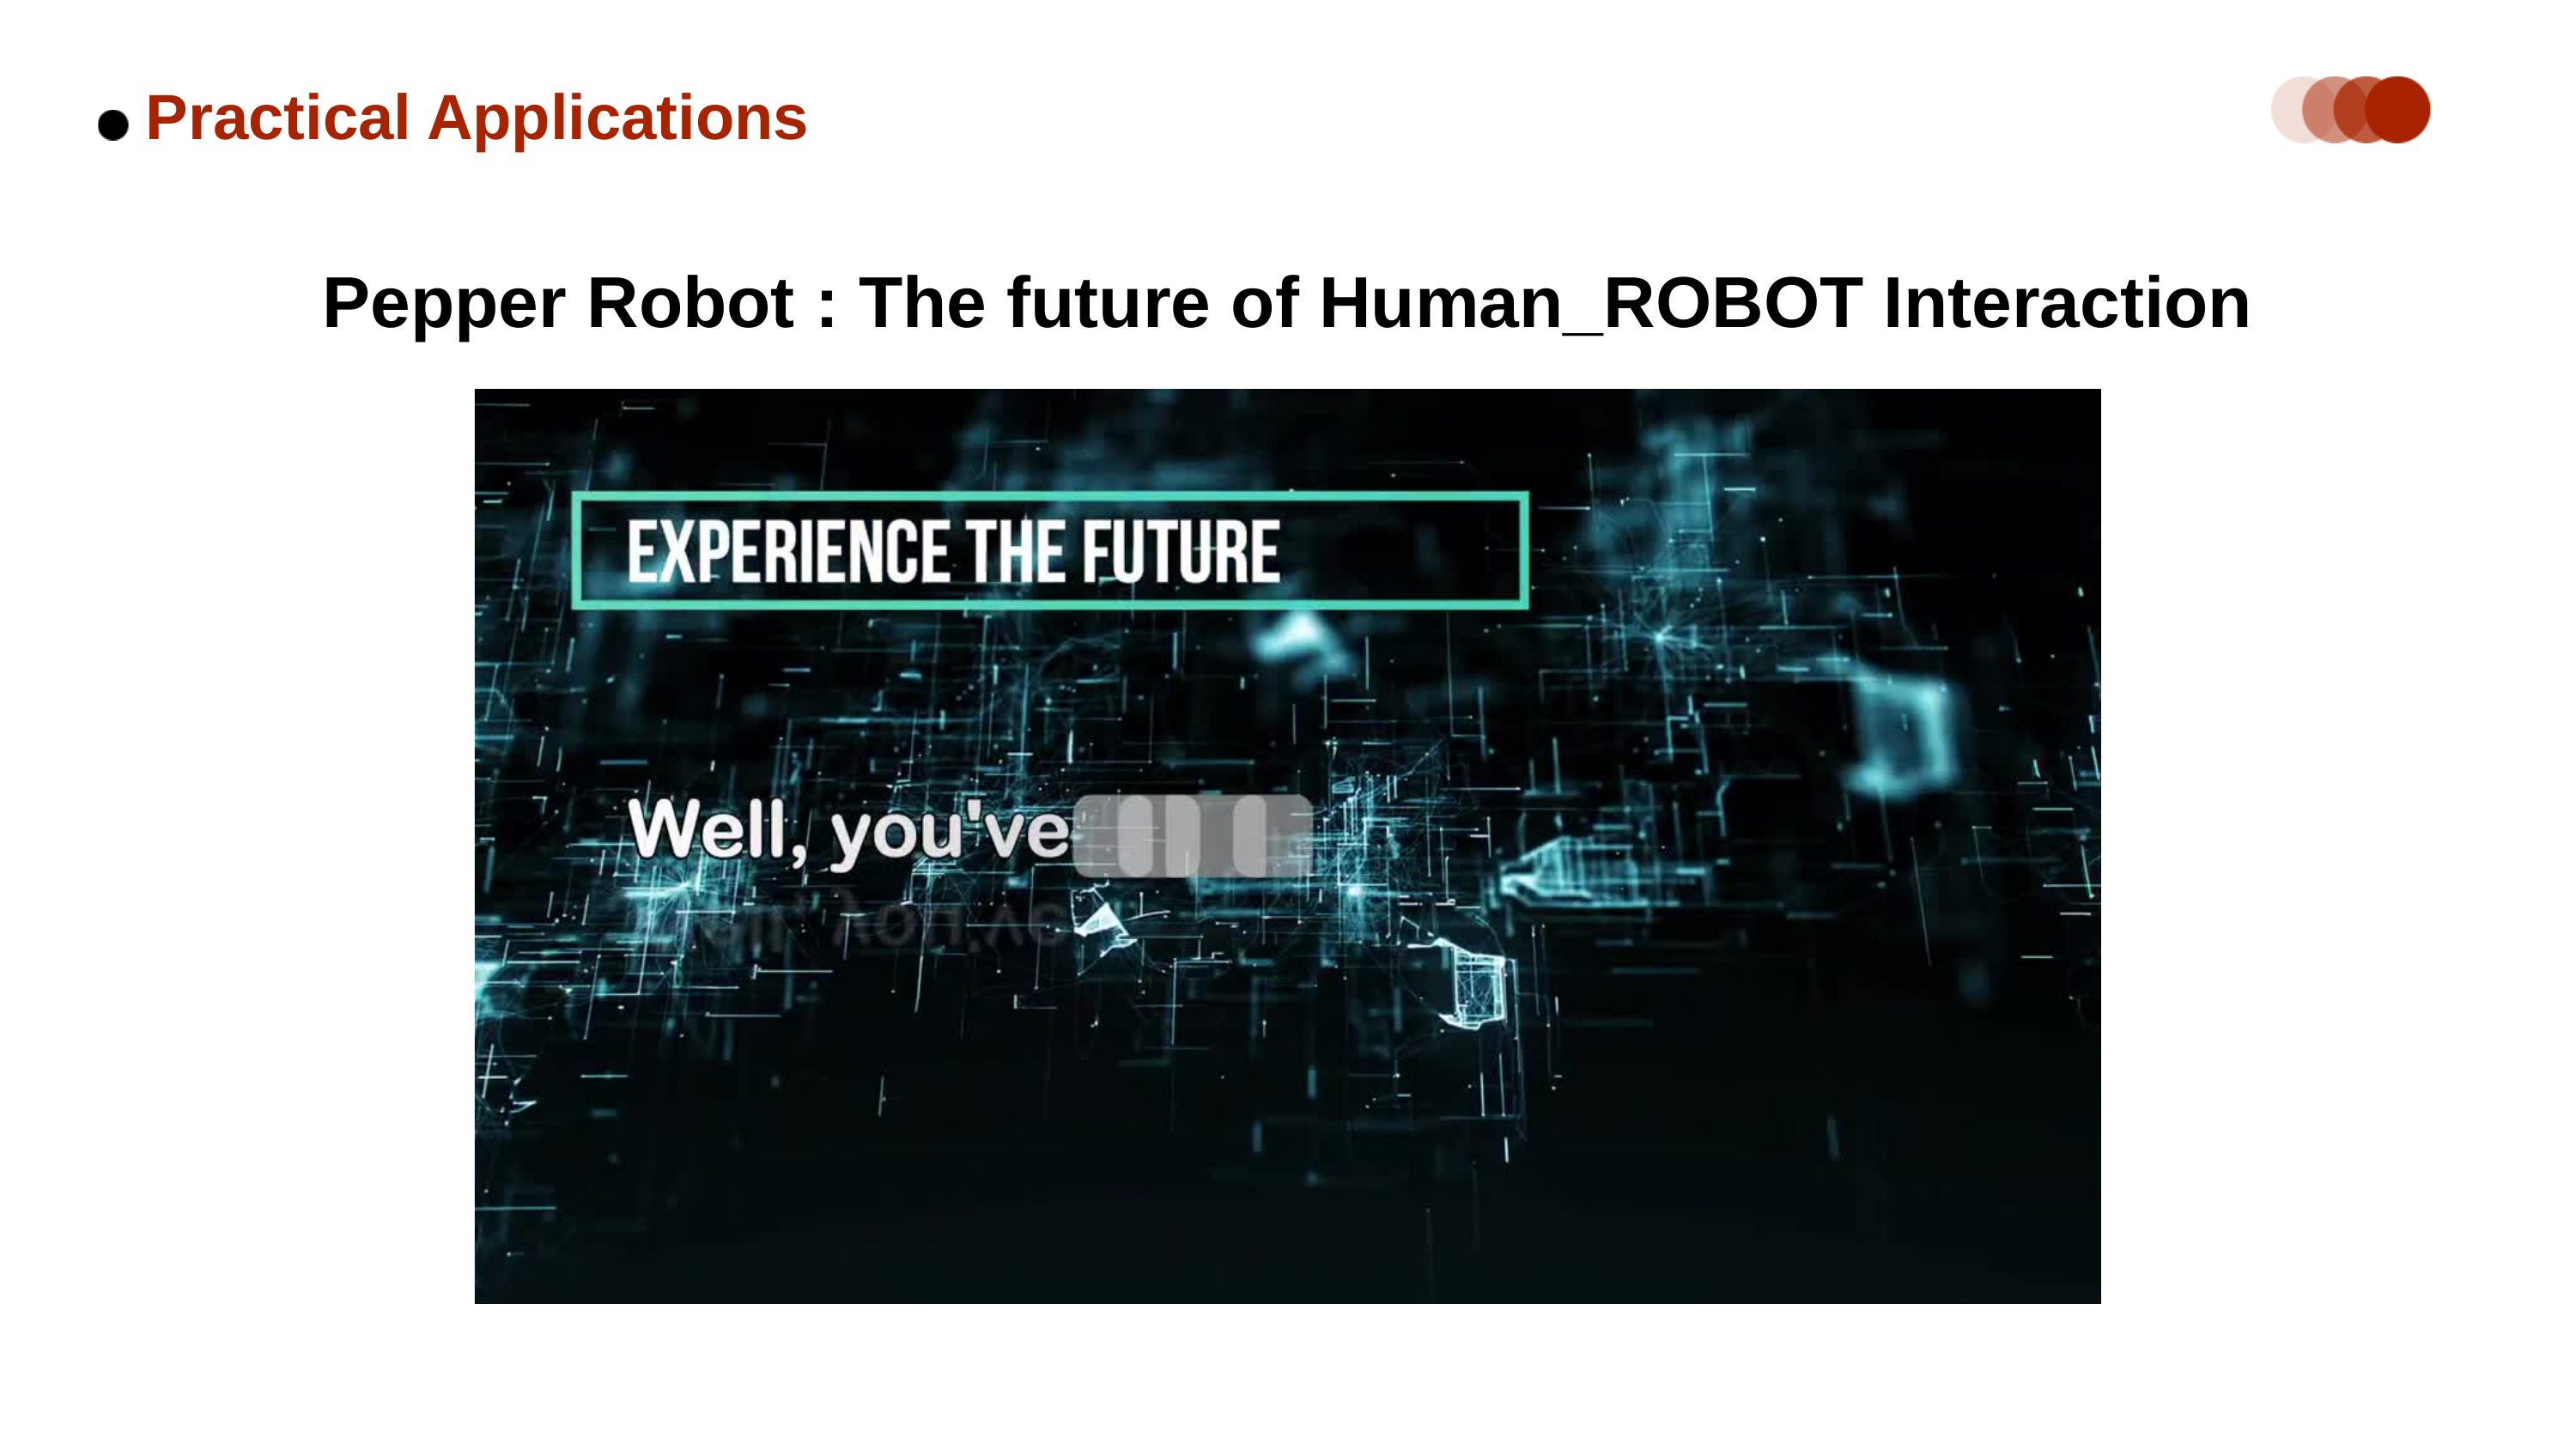

Practical Applications

Pepper Robot : The future of Human_ROBOT Interaction